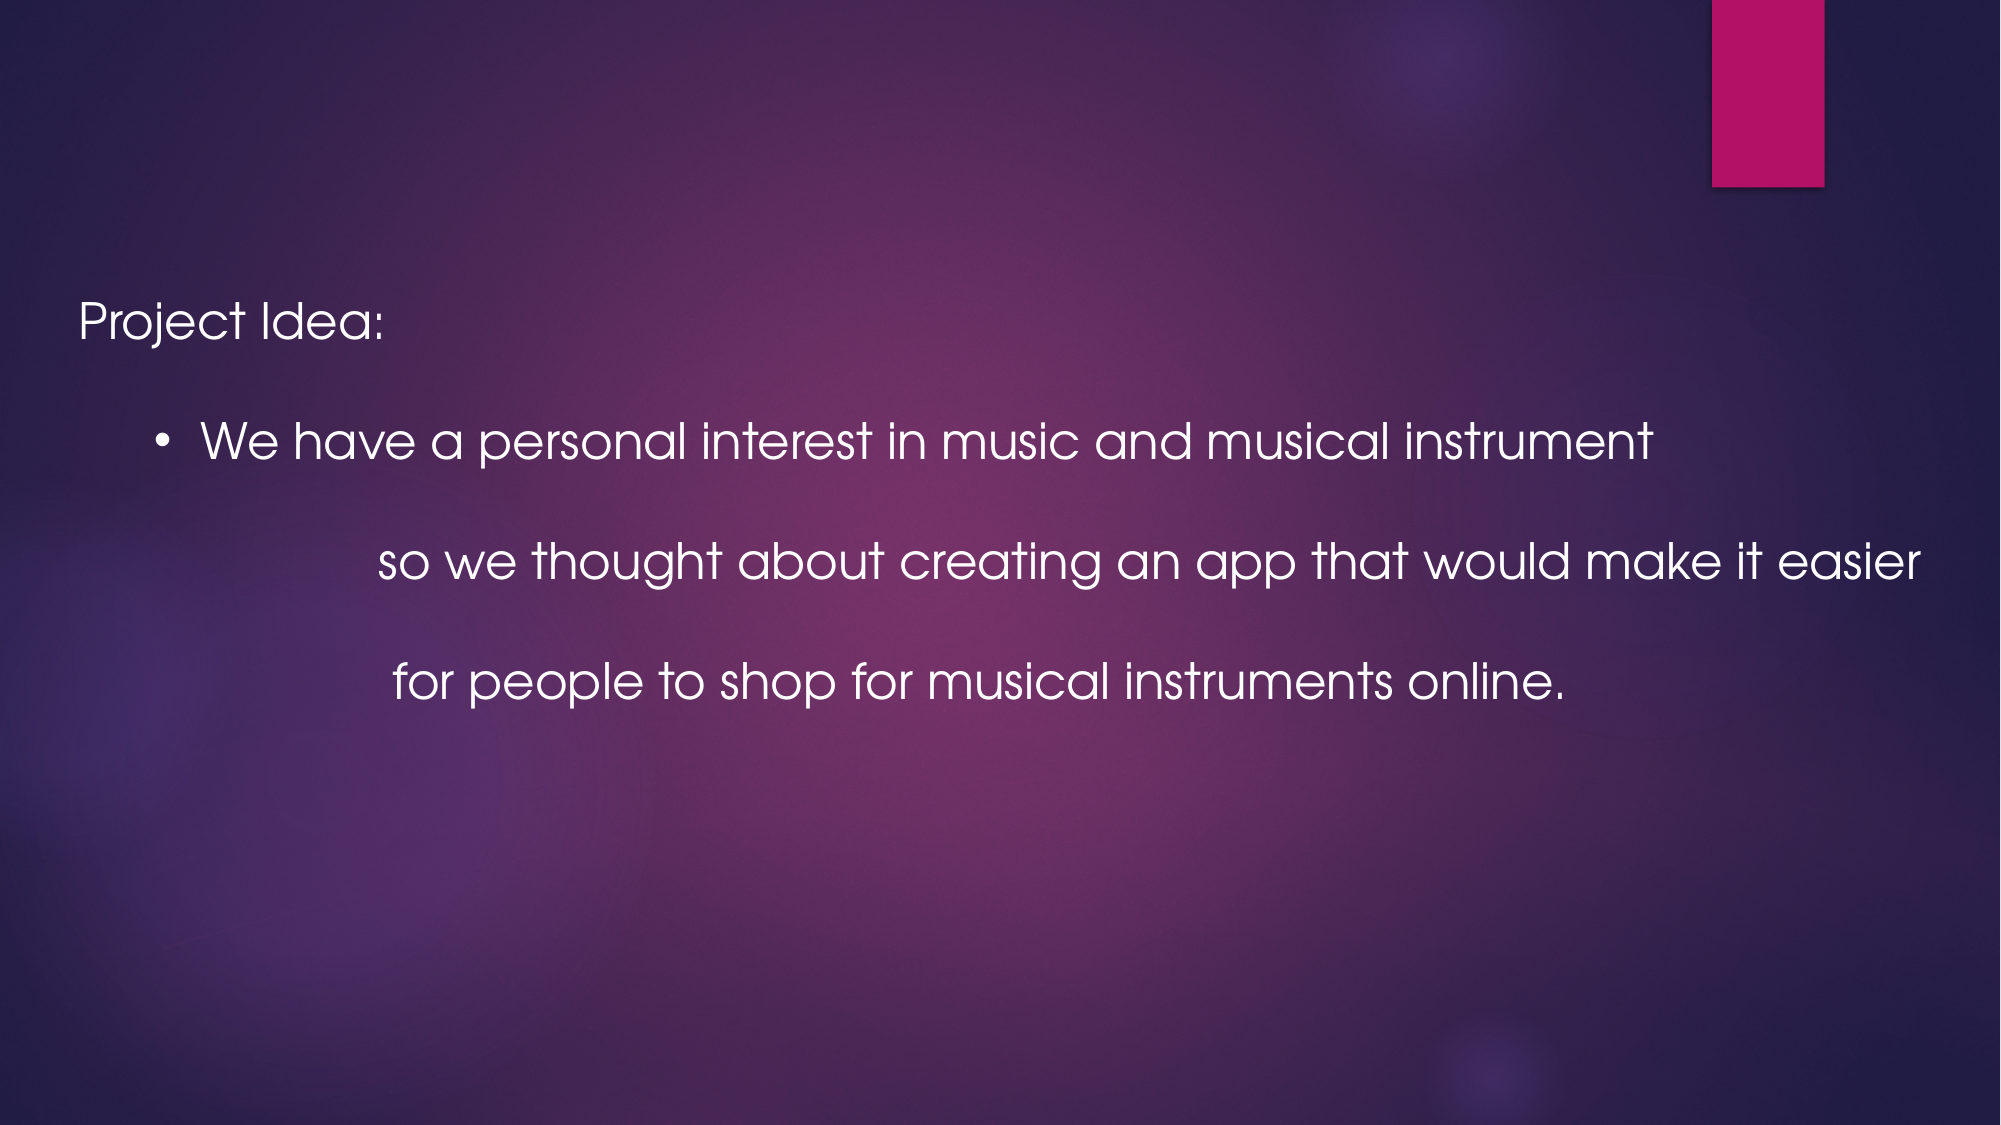

Project Idea:

We have a personal interest in music and musical instrument

		so we thought about creating an app that would make it easier

		 for people to shop for musical instruments online.